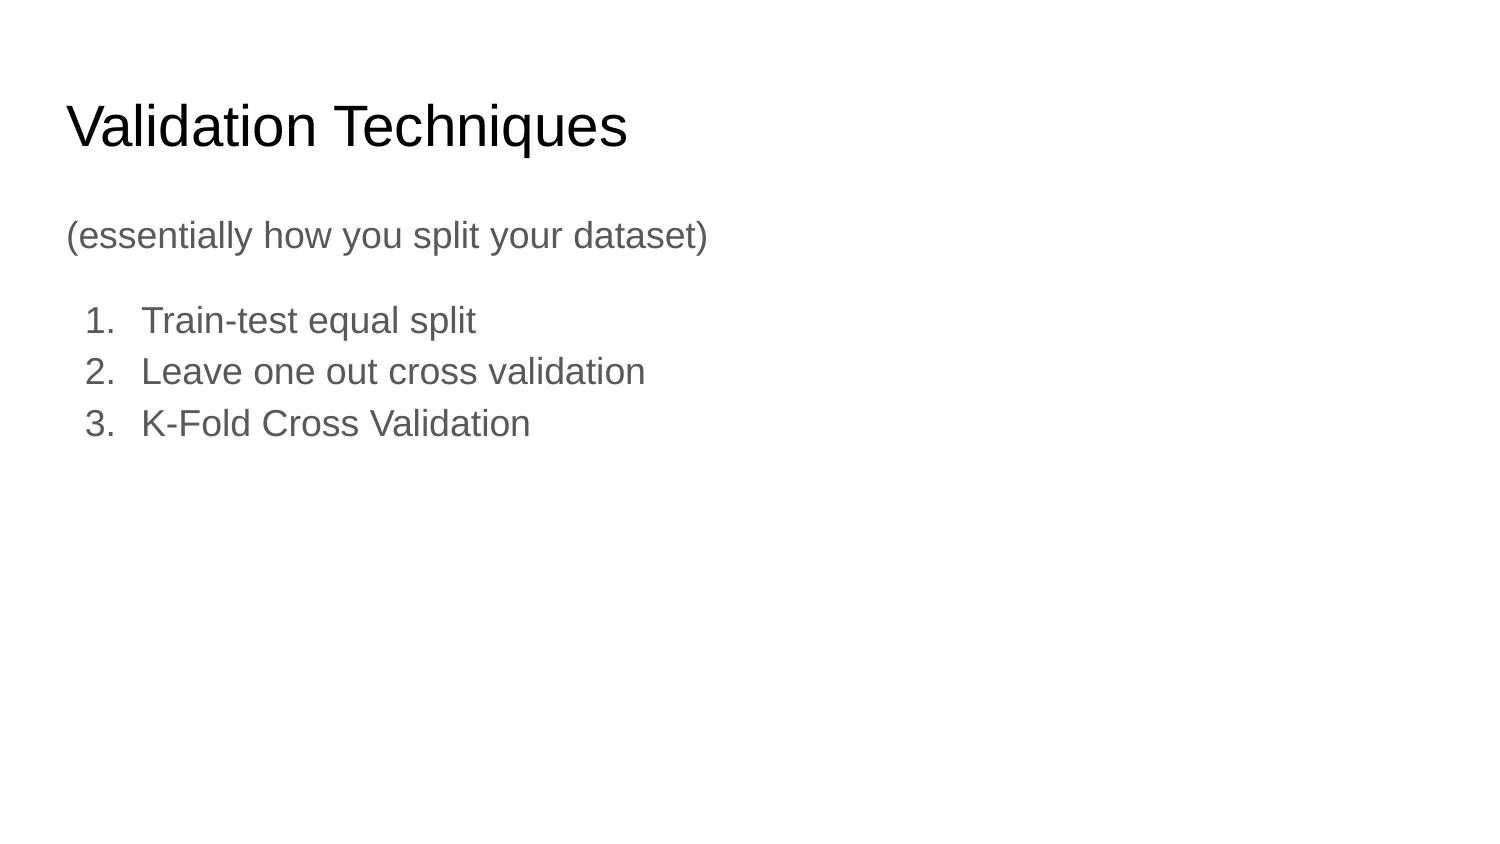

# Validation Techniques
(essentially how you split your dataset)
Train-test equal split
Leave one out cross validation
K-Fold Cross Validation